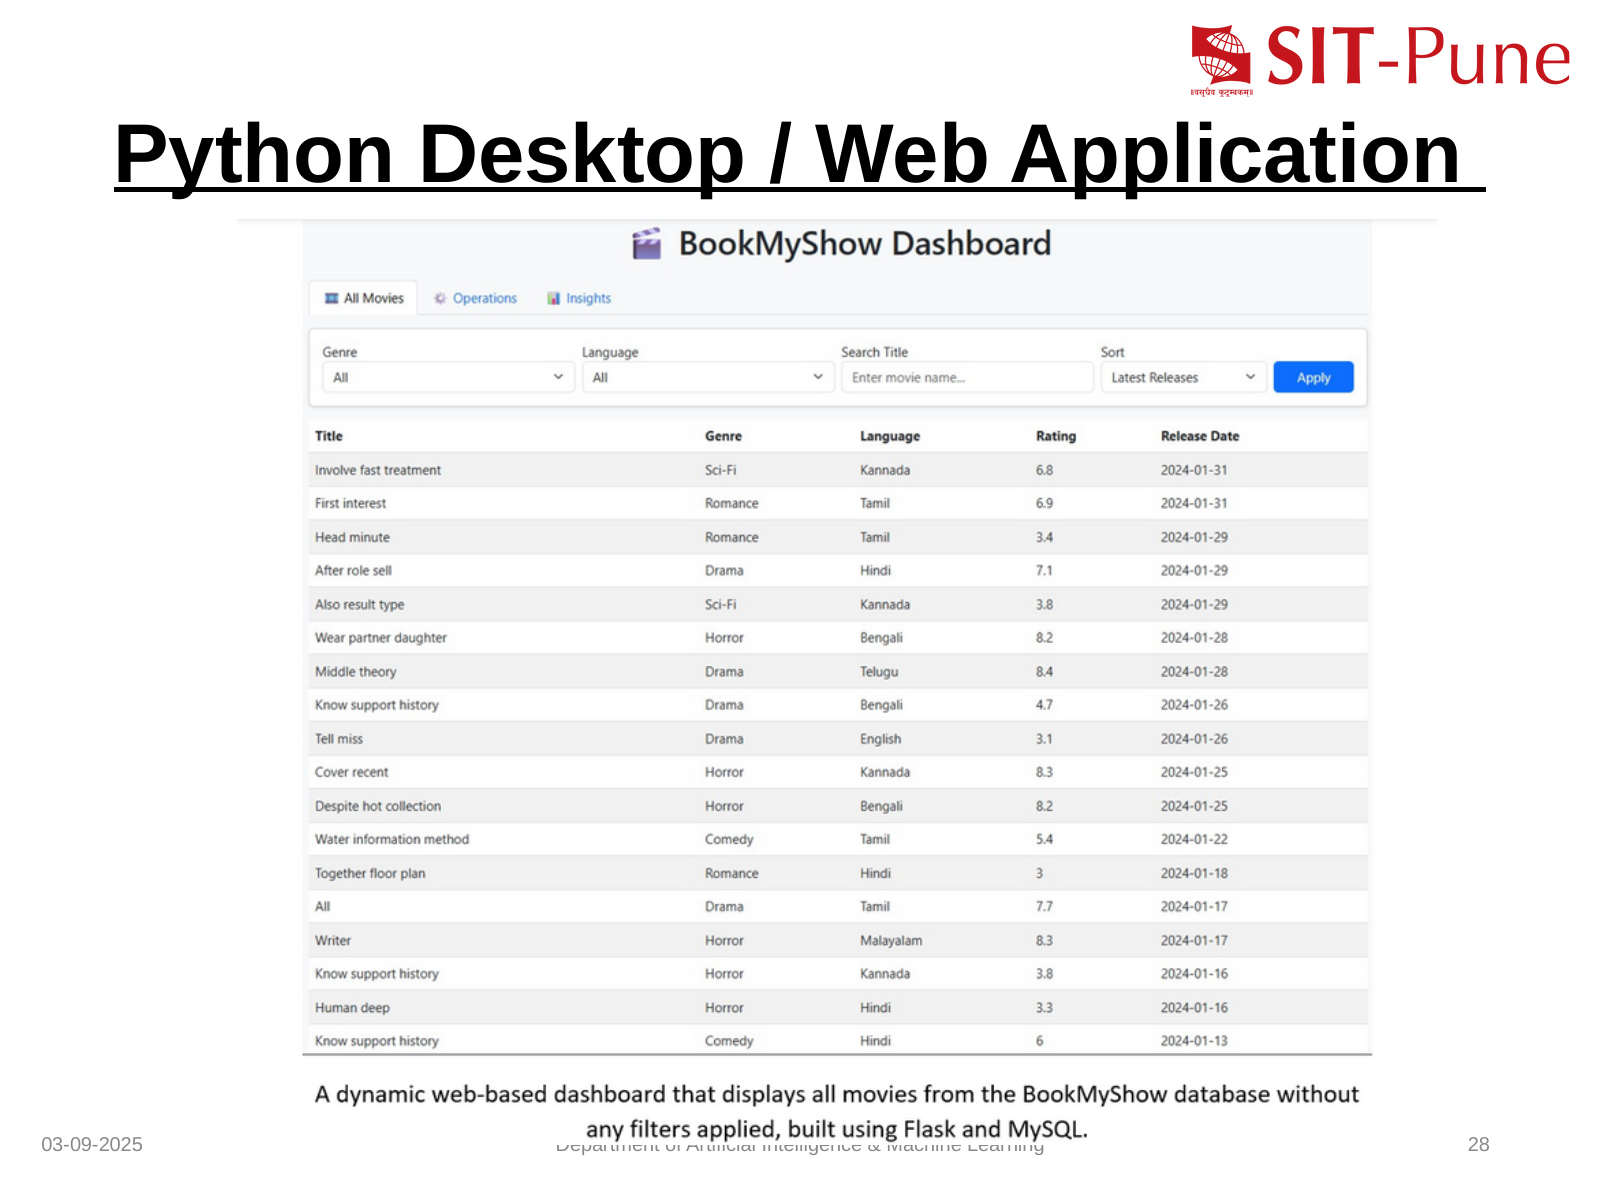

Python Desktop / Web Application

03-09-2025

Department of Artificial Intelligence & Machine Learning

28